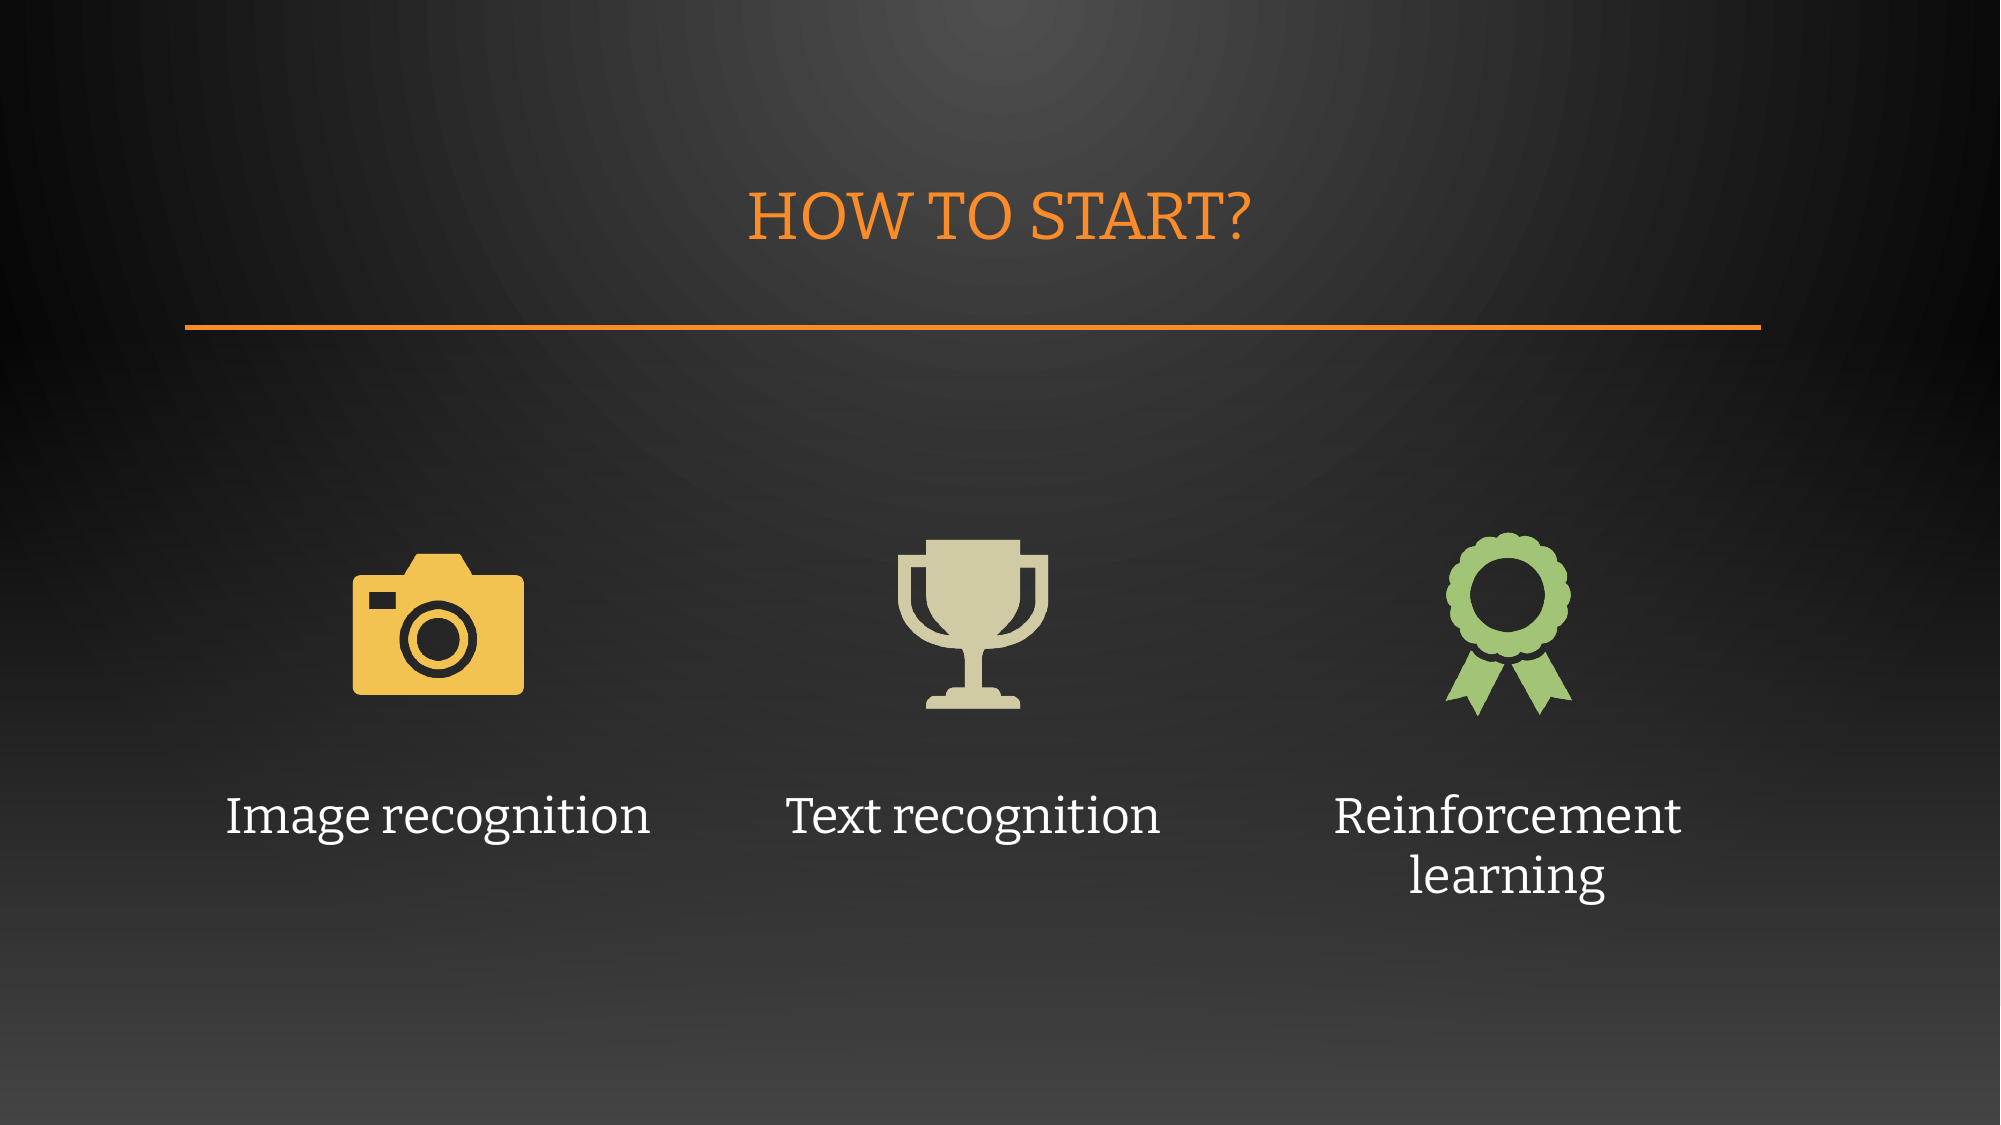

# How to start?

Image recognition
Text recognition
Reinforcement learning